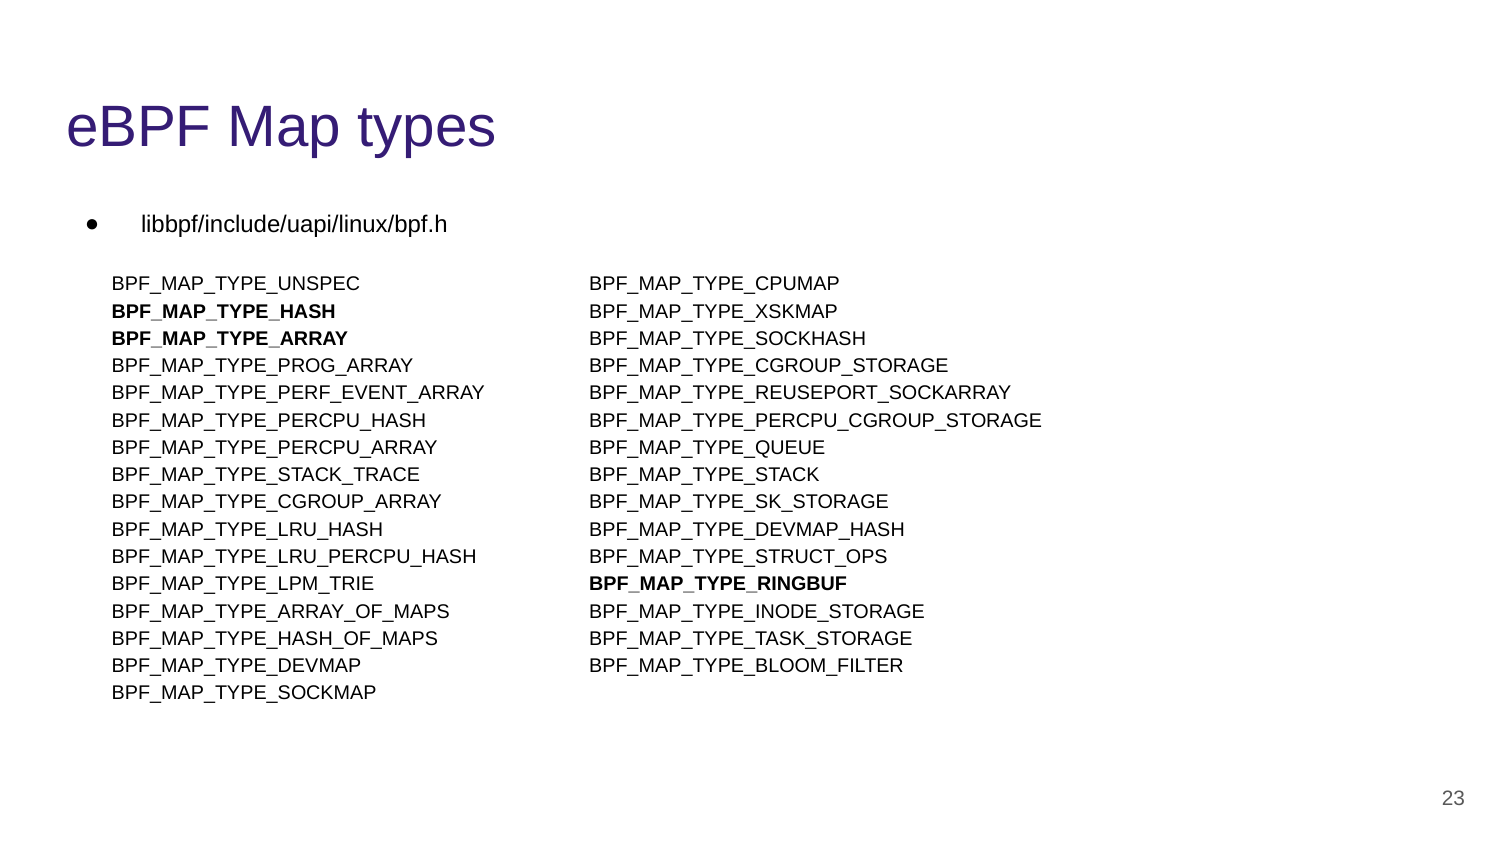

# eBPF Map types
libbpf/include/uapi/linux/bpf.h
BPF_MAP_TYPE_UNSPEC
BPF_MAP_TYPE_HASH
BPF_MAP_TYPE_ARRAY
BPF_MAP_TYPE_PROG_ARRAY
BPF_MAP_TYPE_PERF_EVENT_ARRAY
BPF_MAP_TYPE_PERCPU_HASH
BPF_MAP_TYPE_PERCPU_ARRAY
BPF_MAP_TYPE_STACK_TRACE
BPF_MAP_TYPE_CGROUP_ARRAY
BPF_MAP_TYPE_LRU_HASH
BPF_MAP_TYPE_LRU_PERCPU_HASH
BPF_MAP_TYPE_LPM_TRIE
BPF_MAP_TYPE_ARRAY_OF_MAPS
BPF_MAP_TYPE_HASH_OF_MAPS
BPF_MAP_TYPE_DEVMAP
BPF_MAP_TYPE_SOCKMAP

BPF_MAP_TYPE_CPUMAP
BPF_MAP_TYPE_XSKMAP
BPF_MAP_TYPE_SOCKHASH
BPF_MAP_TYPE_CGROUP_STORAGE
BPF_MAP_TYPE_REUSEPORT_SOCKARRAY
BPF_MAP_TYPE_PERCPU_CGROUP_STORAGE
BPF_MAP_TYPE_QUEUE
BPF_MAP_TYPE_STACK
BPF_MAP_TYPE_SK_STORAGE
BPF_MAP_TYPE_DEVMAP_HASH
BPF_MAP_TYPE_STRUCT_OPS
BPF_MAP_TYPE_RINGBUF
BPF_MAP_TYPE_INODE_STORAGE
BPF_MAP_TYPE_TASK_STORAGE
BPF_MAP_TYPE_BLOOM_FILTER

23